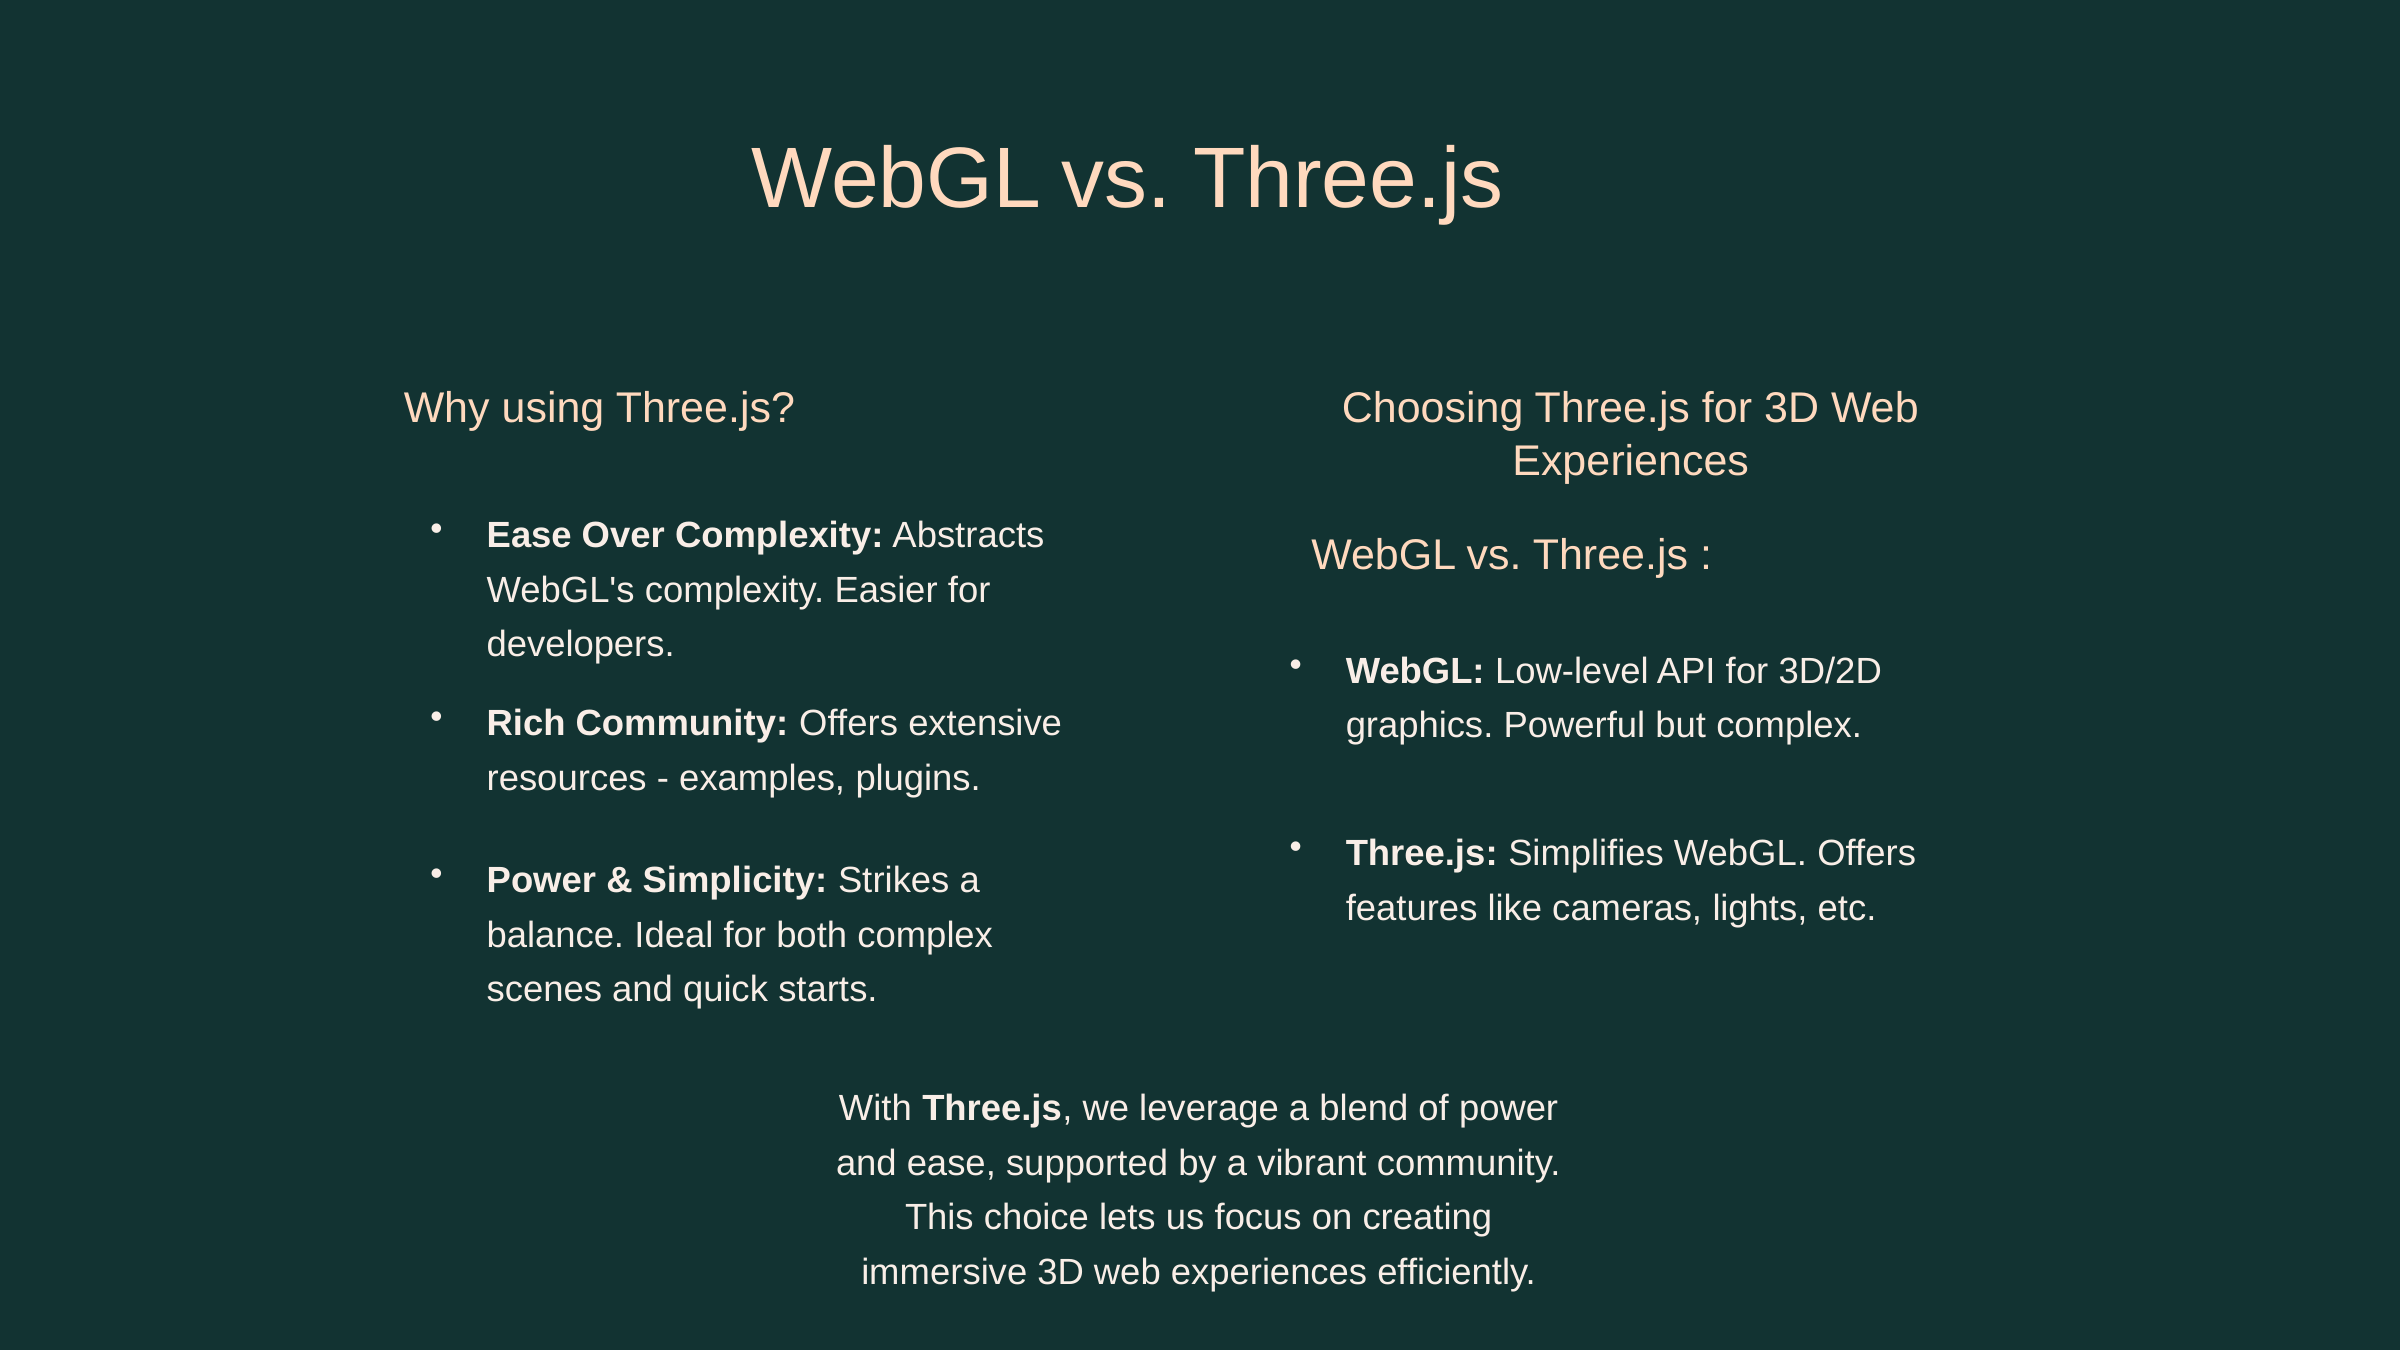

WebGL vs. Three.js
Why using Three.js?
Choosing Three.js for 3D Web Experiences
Ease Over Complexity: Abstracts WebGL's complexity. Easier for developers.
WebGL vs. Three.js :
WebGL: Low-level API for 3D/2D graphics. Powerful but complex.
Rich Community: Offers extensive resources - examples, plugins.
Three.js: Simplifies WebGL. Offers features like cameras, lights, etc.
Power & Simplicity: Strikes a balance. Ideal for both complex scenes and quick starts.
With Three.js, we leverage a blend of power and ease, supported by a vibrant community. This choice lets us focus on creating immersive 3D web experiences efficiently.